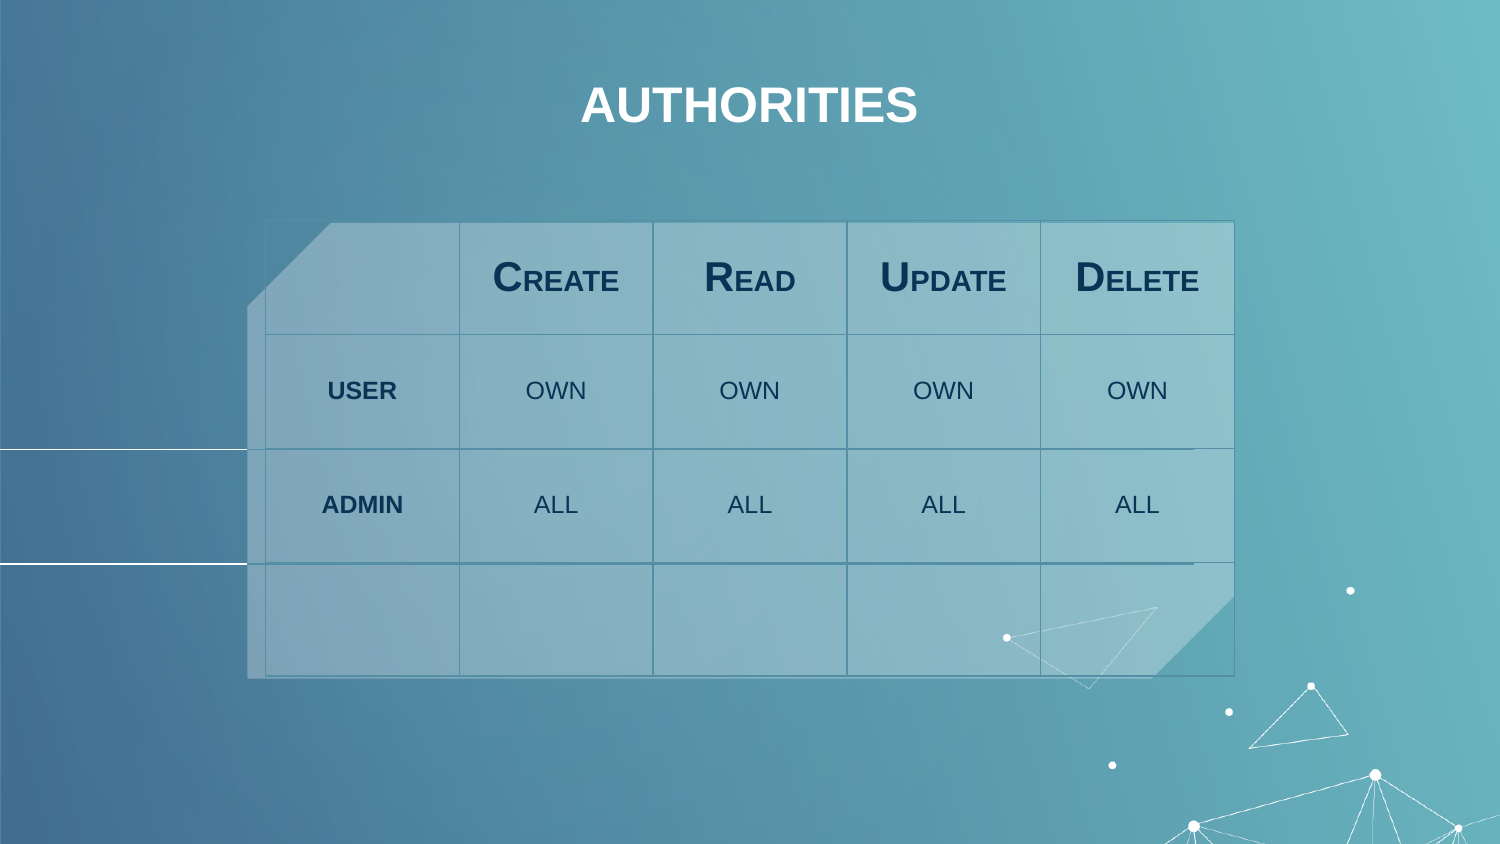

# AUTHORITIES
|  | CREATE | READ | UPDATE | DELETE |
| --- | --- | --- | --- | --- |
| USER | OWN | OWN | OWN | OWN |
| ADMIN | ALL | ALL | ALL | ALL |
|  |  |  |  |  |